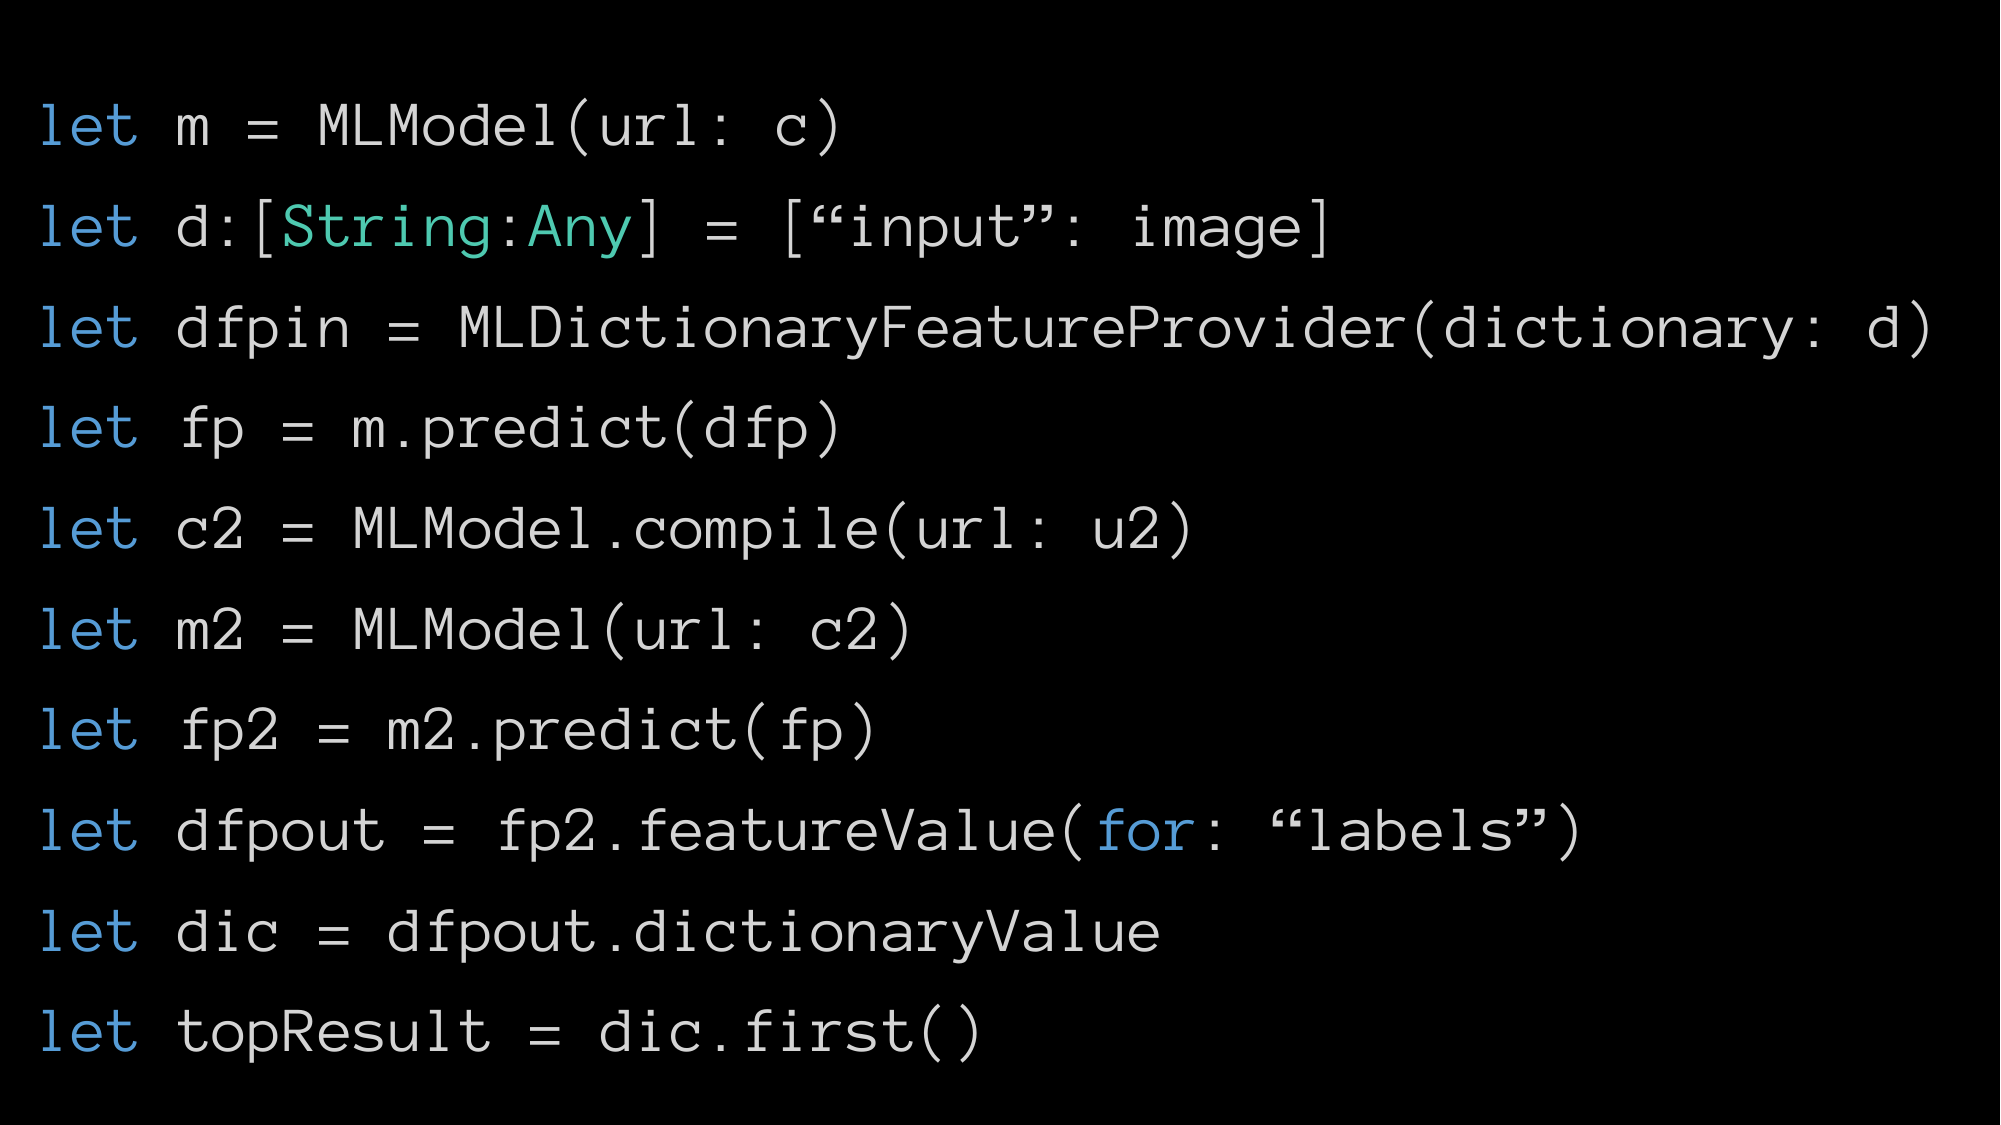

let m = MLModel(url: c)
let d:[String:Any] = [“input”: image]
let dfpin = MLDictionaryFeatureProvider(dictionary: d)
let fp = m.predict(dfp)
let c2 = MLModel.compile(url: u2)
let m2 = MLModel(url: c2)
let fp2 = m2.predict(fp)
let dfpout = fp2.featureValue(for: “labels”)
let dic = dfpout.dictionaryValue
let topResult = dic.first()